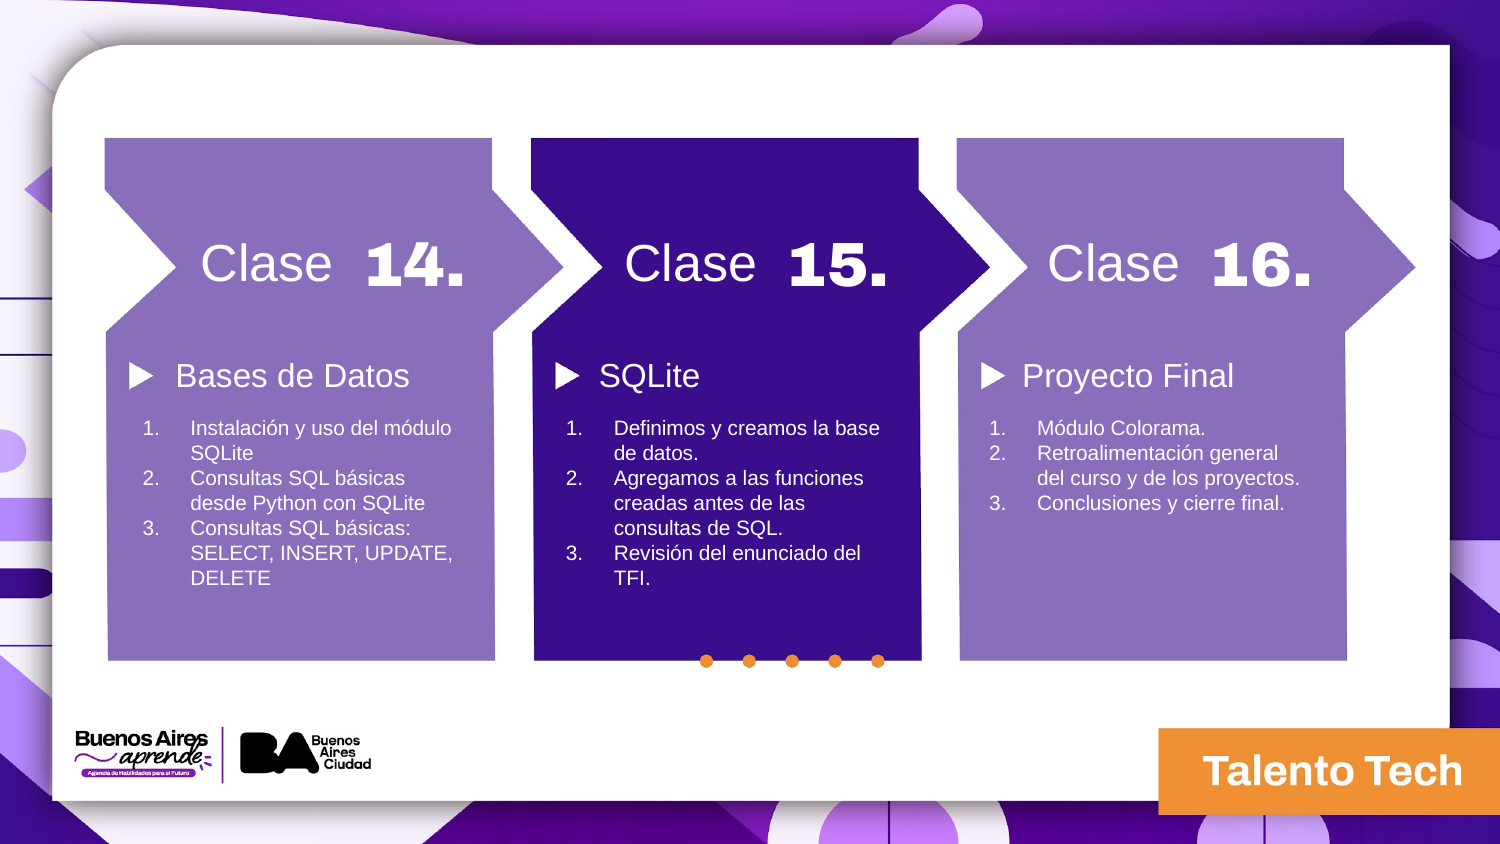

14.
15.
16.
Clase
Clase
Clase
Bases de Datos
SQLite
Proyecto Final
Instalación y uso del módulo SQLite
Consultas SQL básicas desde Python con SQLite
Consultas SQL básicas: SELECT, INSERT, UPDATE, DELETE

Definimos y creamos la base de datos.
Agregamos a las funciones creadas antes de las consultas de SQL.
Revisión del enunciado del TFI.
Módulo Colorama.
Retroalimentación general del curso y de los proyectos.
Conclusiones y cierre final.